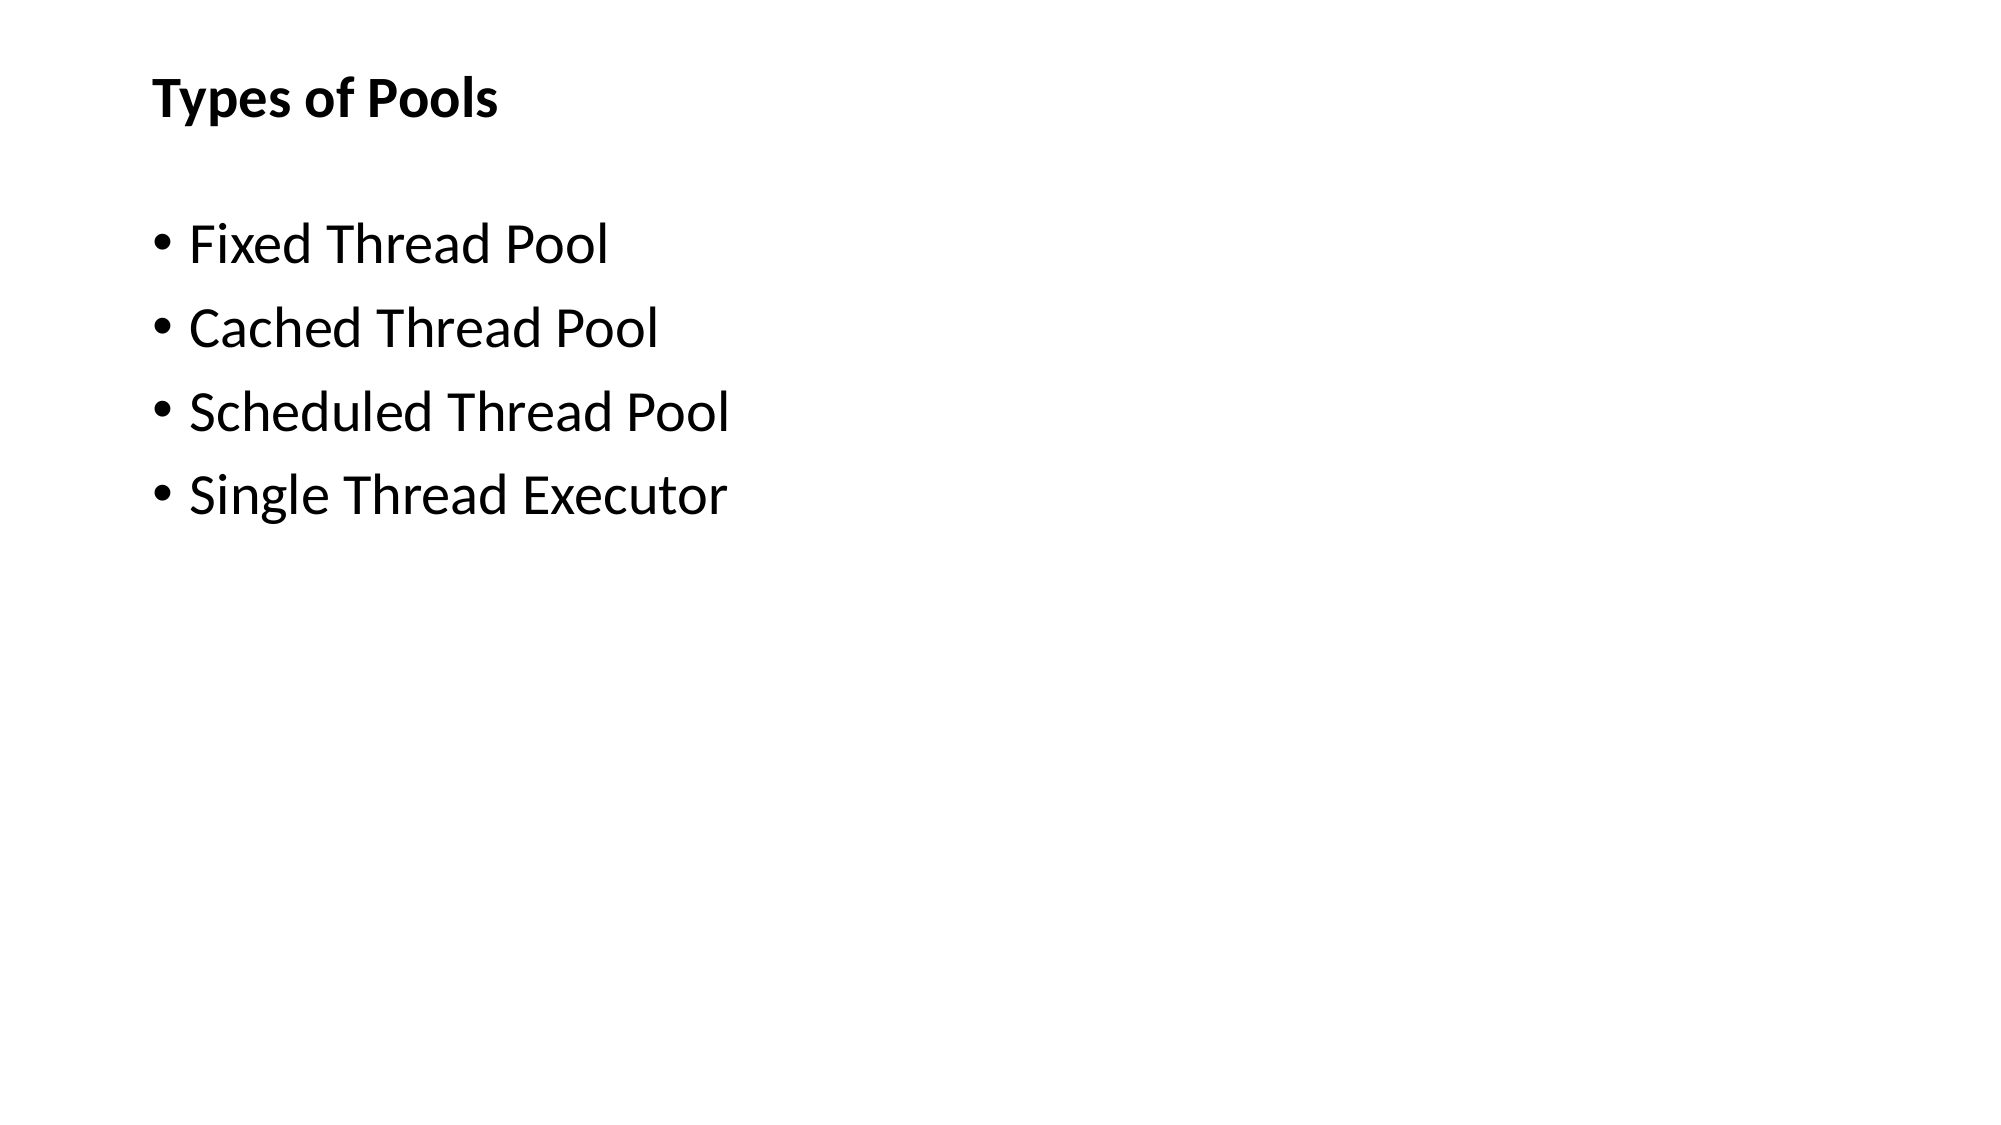

# Types of Pools
Fixed Thread Pool
Cached Thread Pool
Scheduled Thread Pool
Single Thread Executor